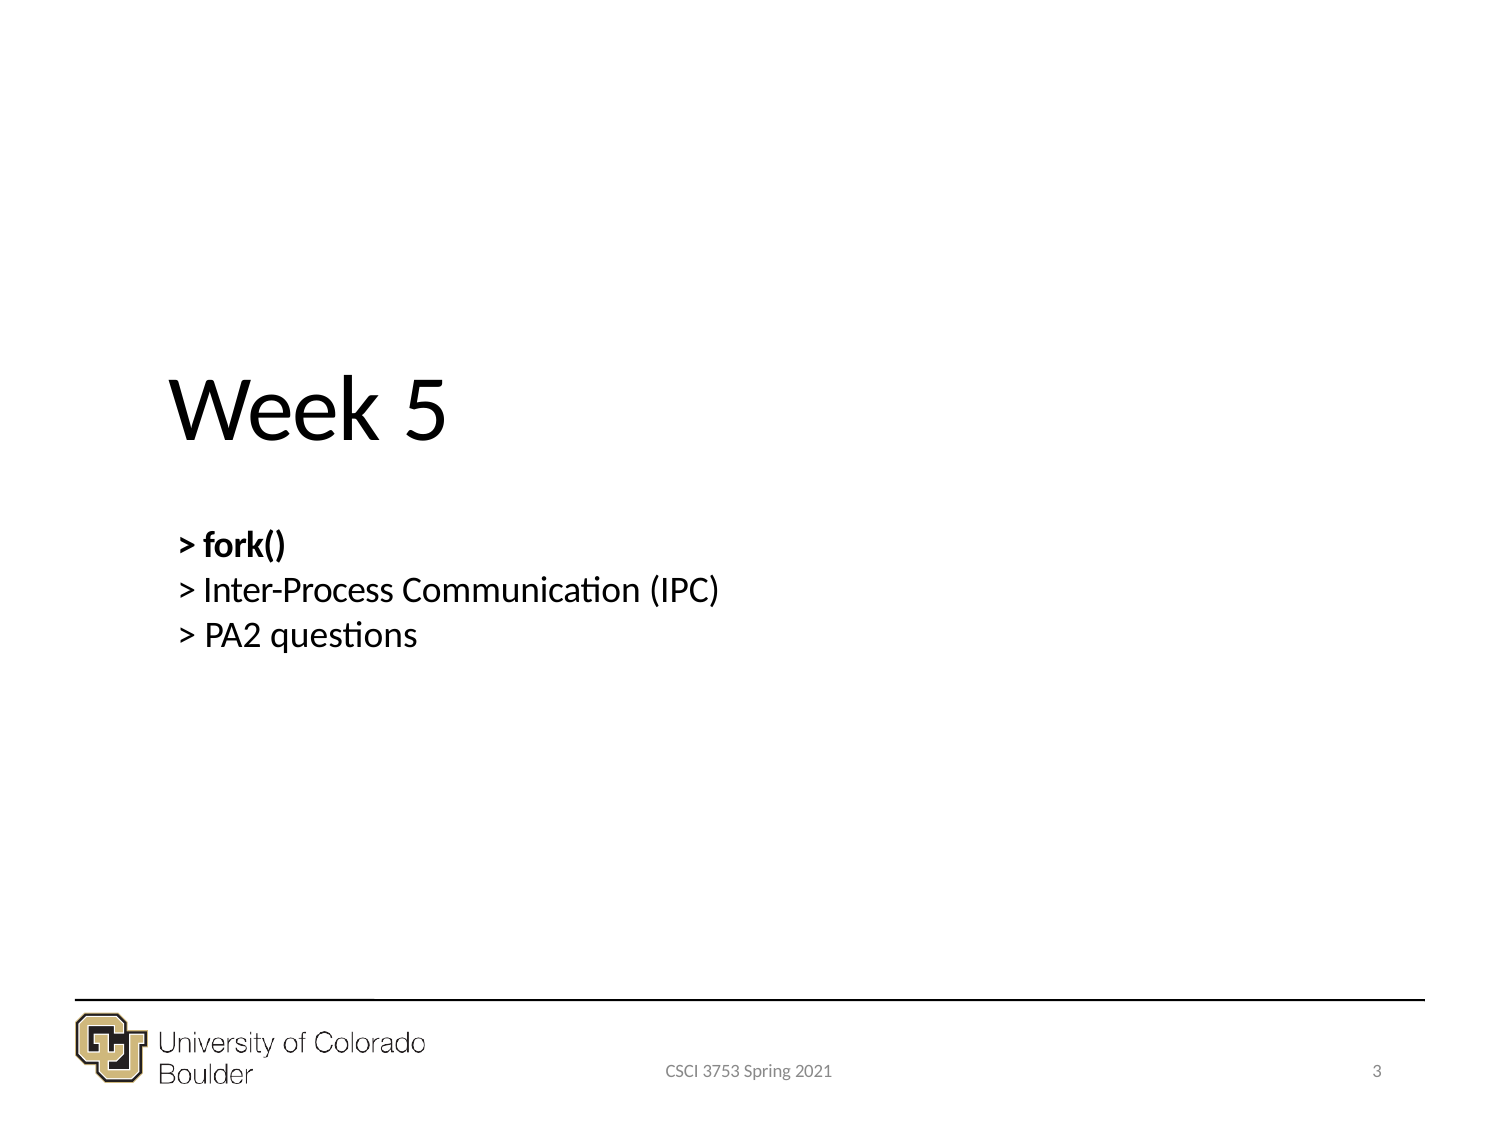

# Week 5
> fork()
> Inter-Process Communication (IPC)
> PA2 questions
CSCI 3753 Spring 2021
3